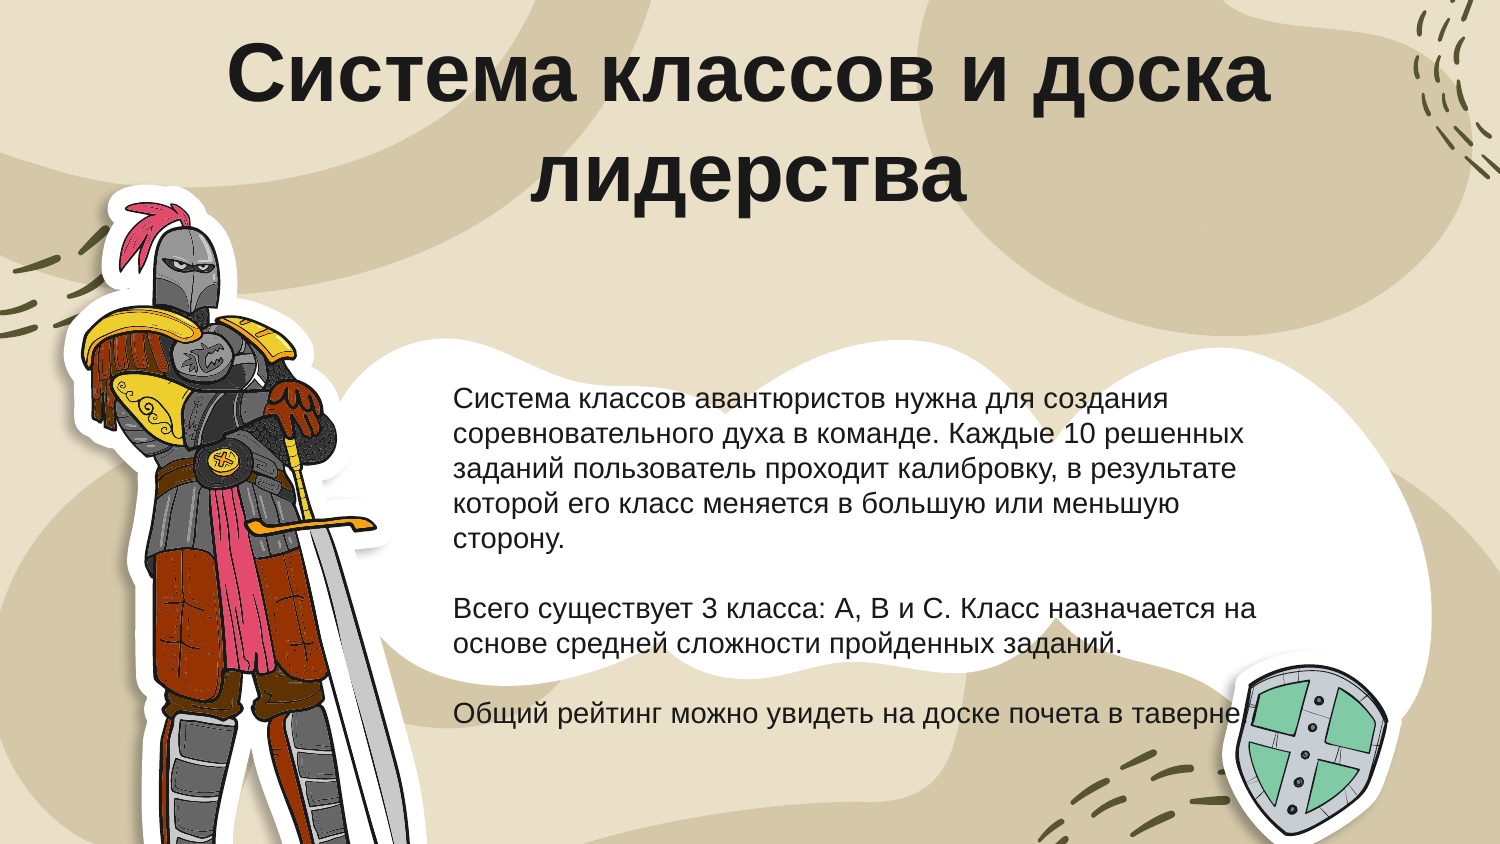

# Система классов и доска лидерства

Система классов авантюристов нужна для создания соревновательного духа в команде. Каждые 10 решенных заданий пользователь проходит калибровку, в результате которой его класс меняется в большую или меньшую сторону.

Всего существует 3 класса: A, B и C. Класс назначается на основе средней сложности пройденных заданий.

Общий рейтинг можно увидеть на доске почета в таверне.